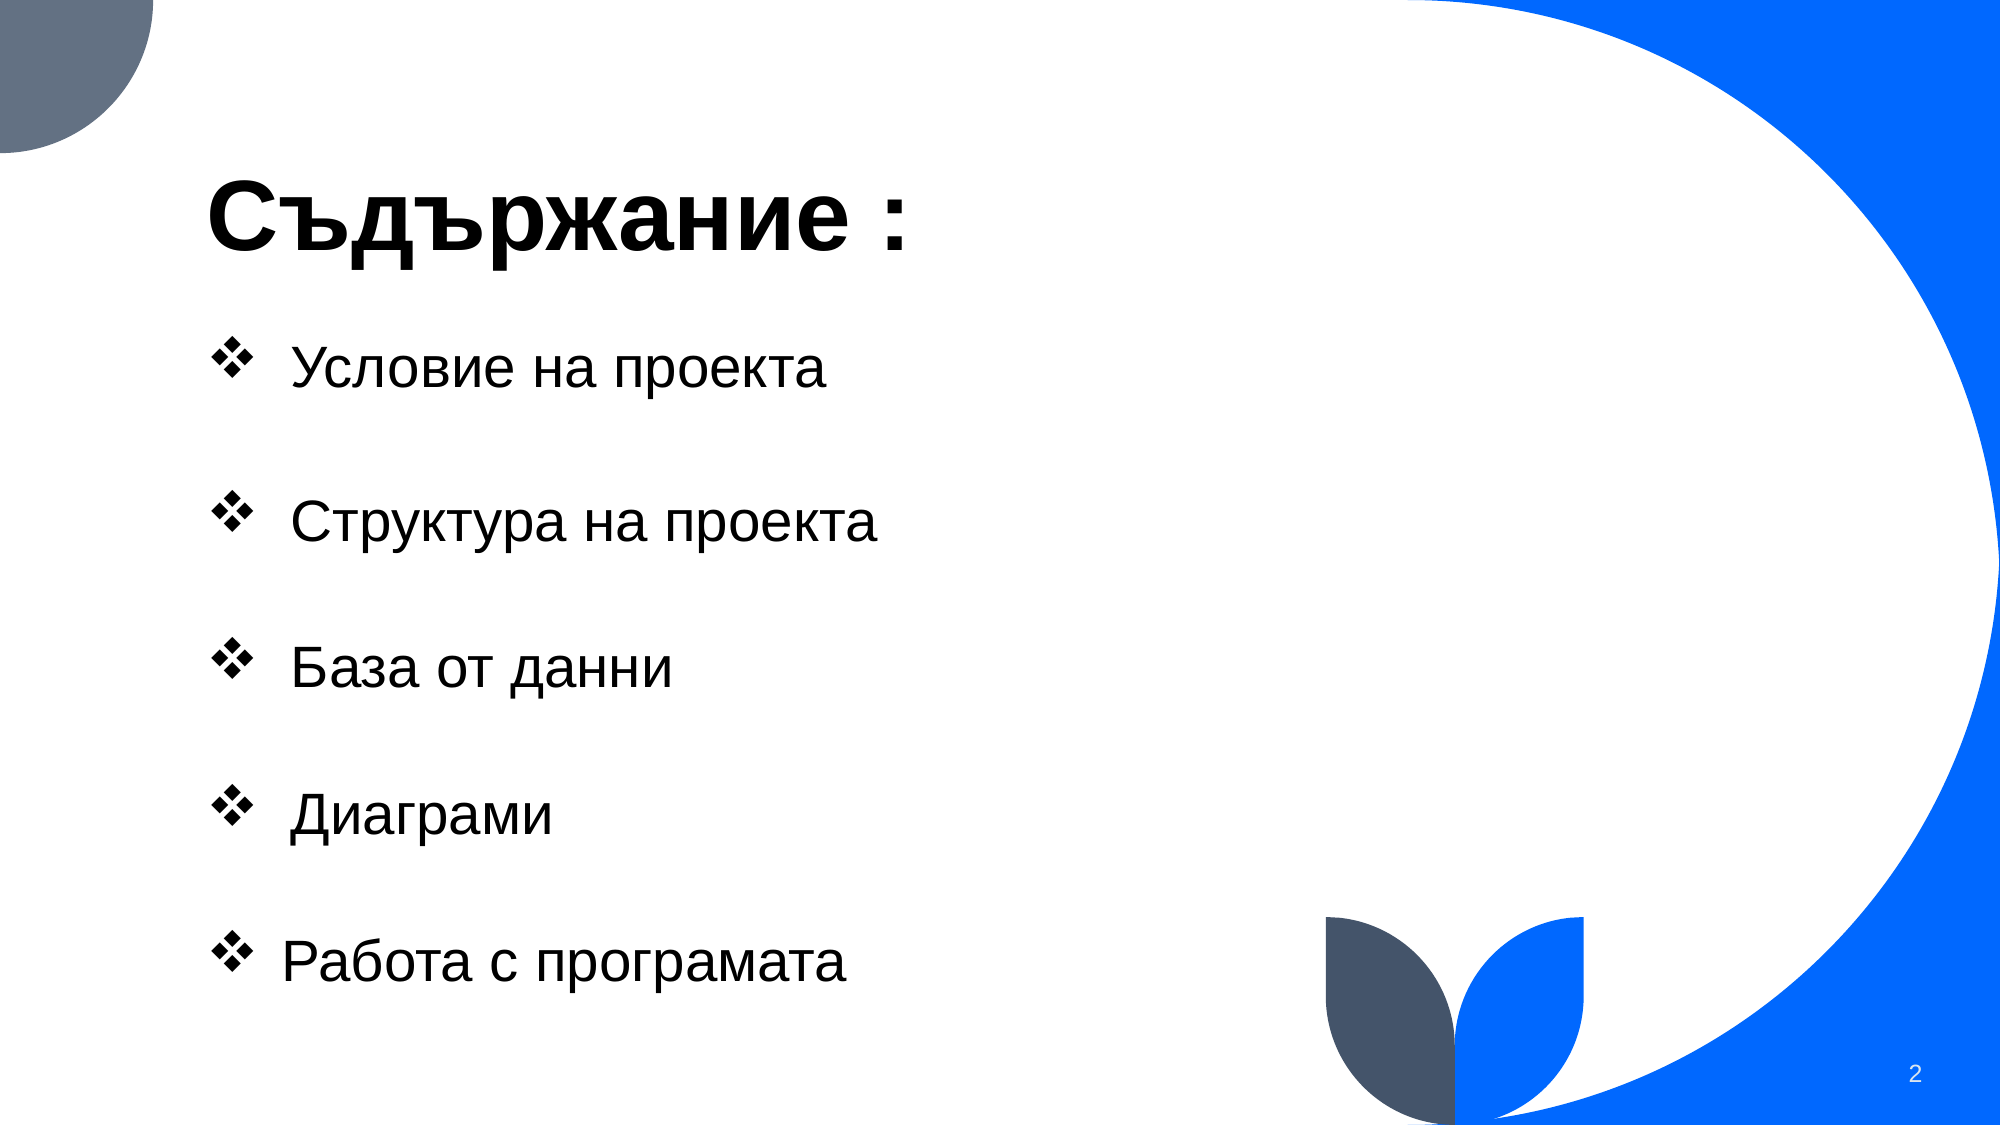

# Съдържание :
Условие на проекта
Структура на проекта
База от данни
Диаграми
Работа с програмата

2